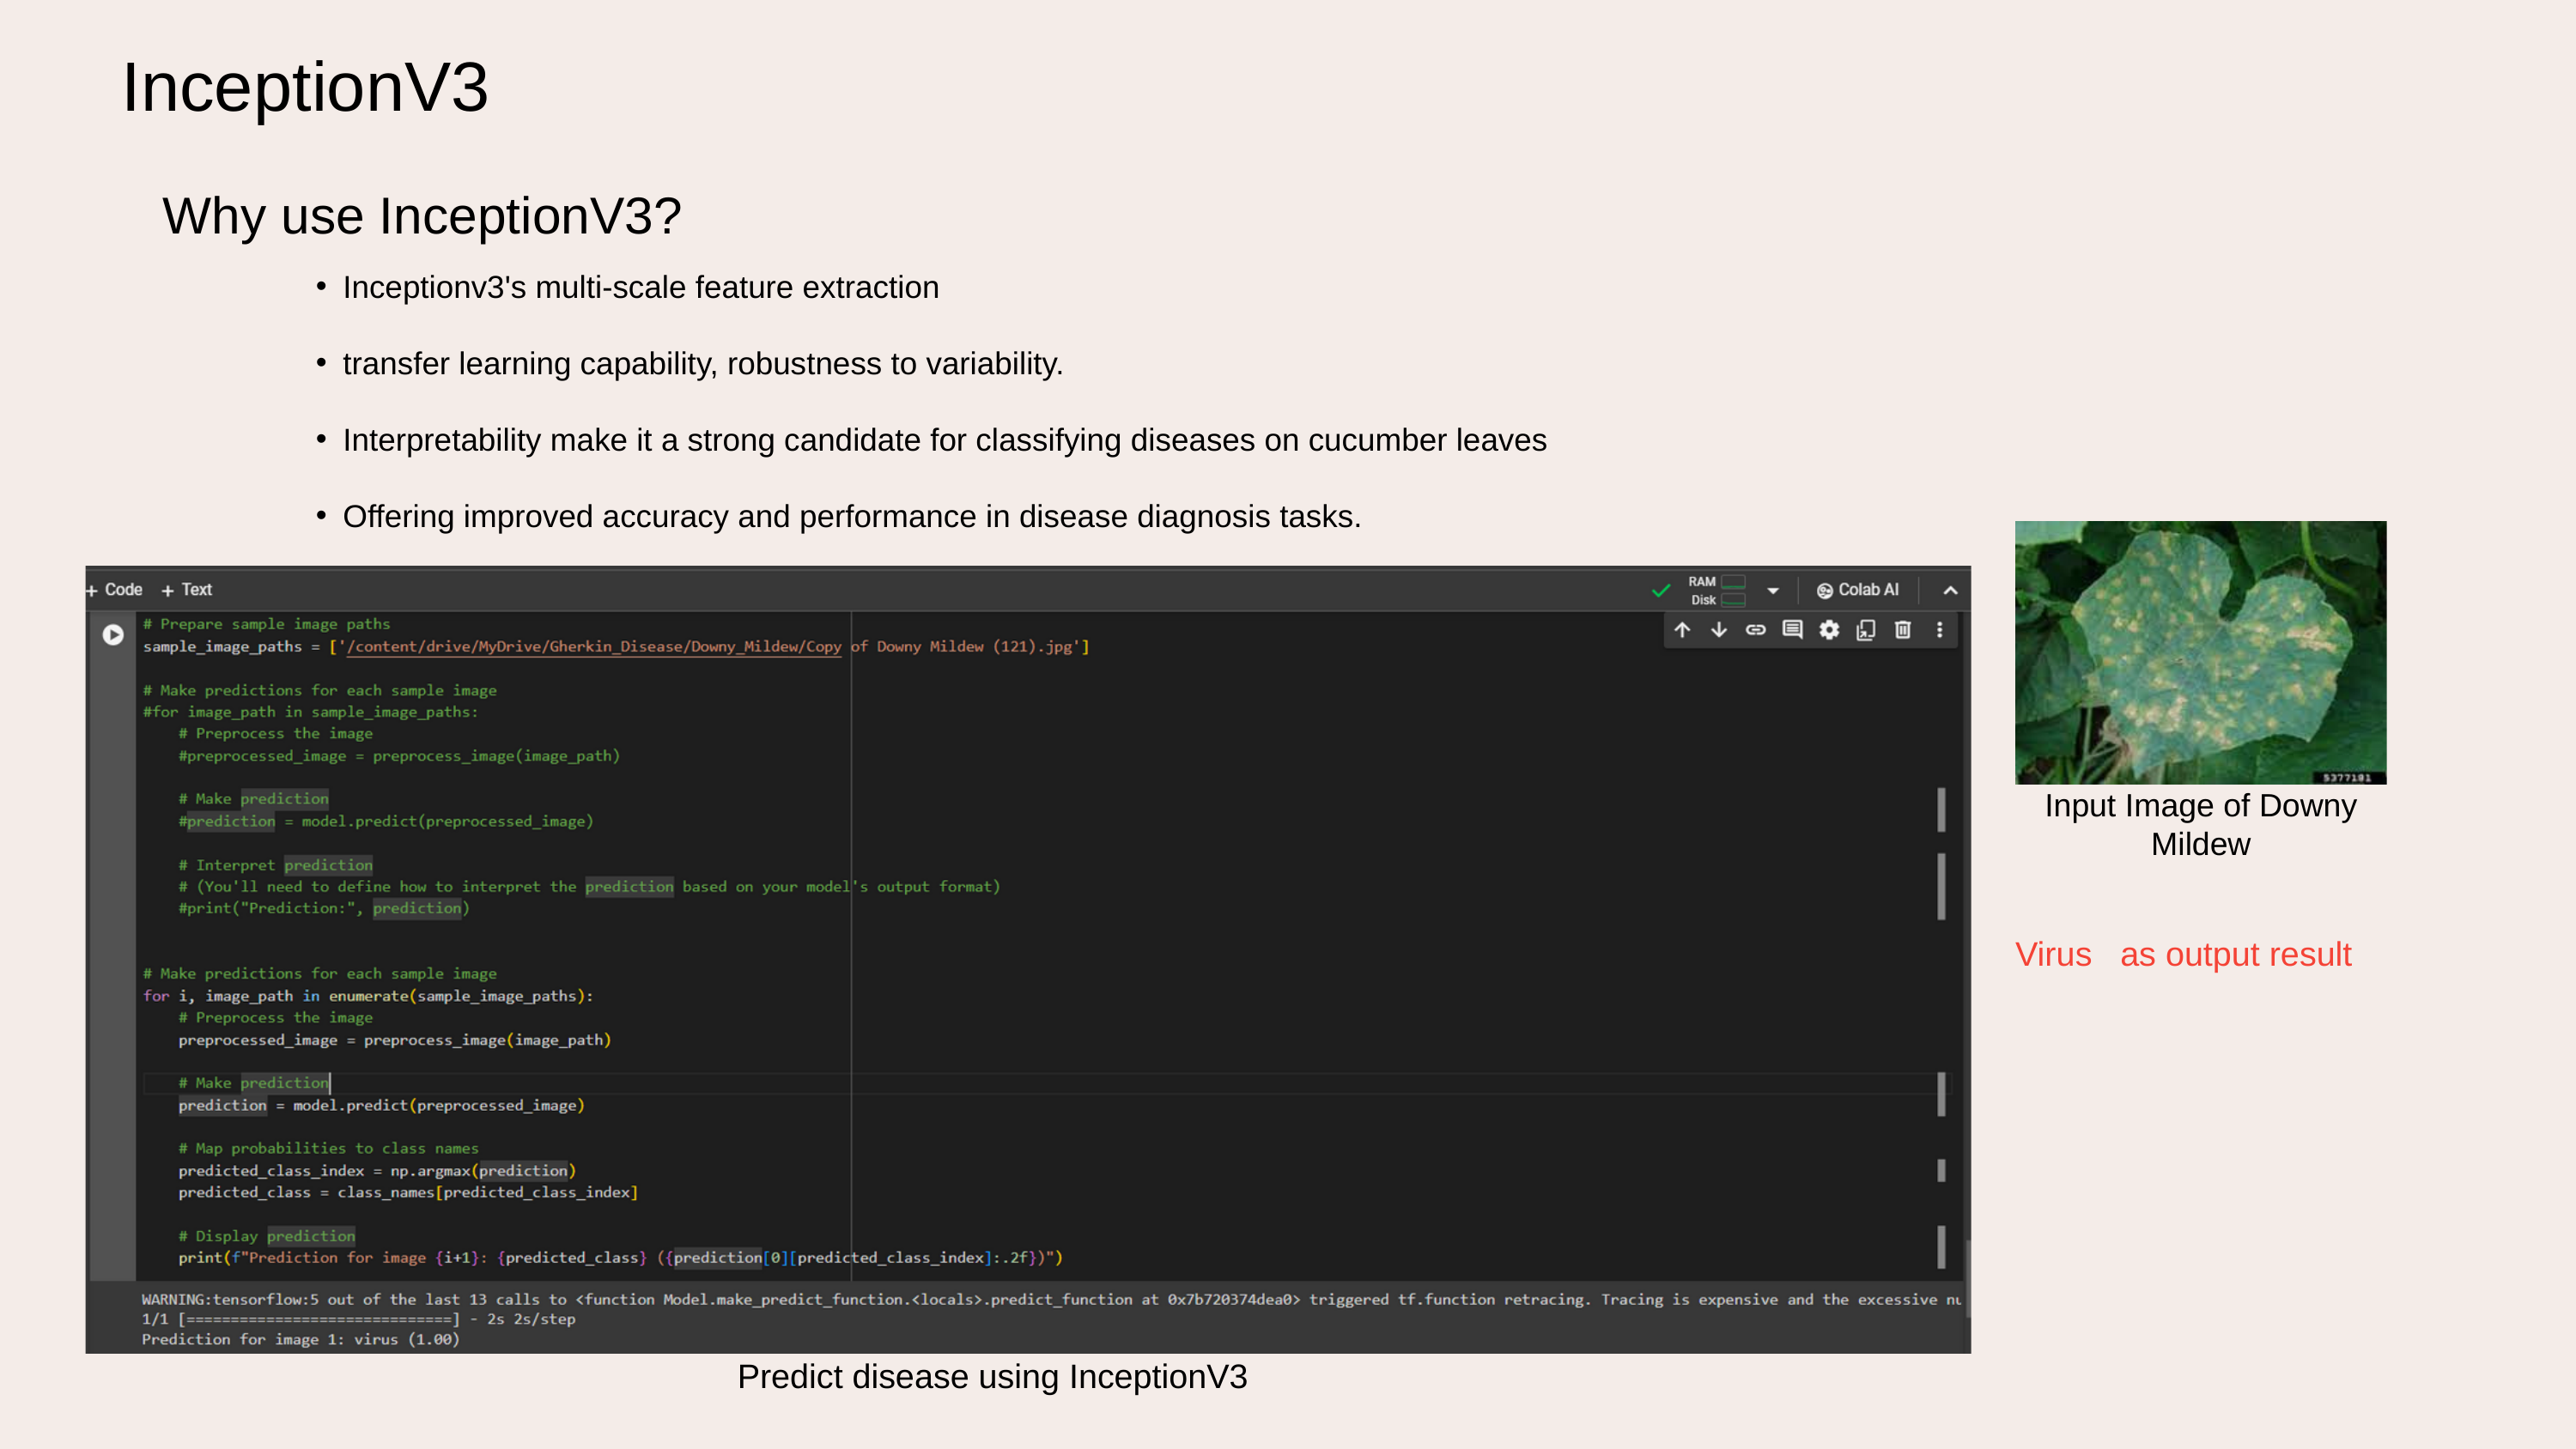

InceptionV3
Why use InceptionV3?
Inceptionv3's multi-scale feature extraction

transfer learning capability, robustness to variability.

Interpretability make it a strong candidate for classifying diseases on cucumber leaves

Offering improved accuracy and performance in disease diagnosis tasks.

Input Image of Downy Mildew
Virus   as output result
Predict disease using InceptionV3